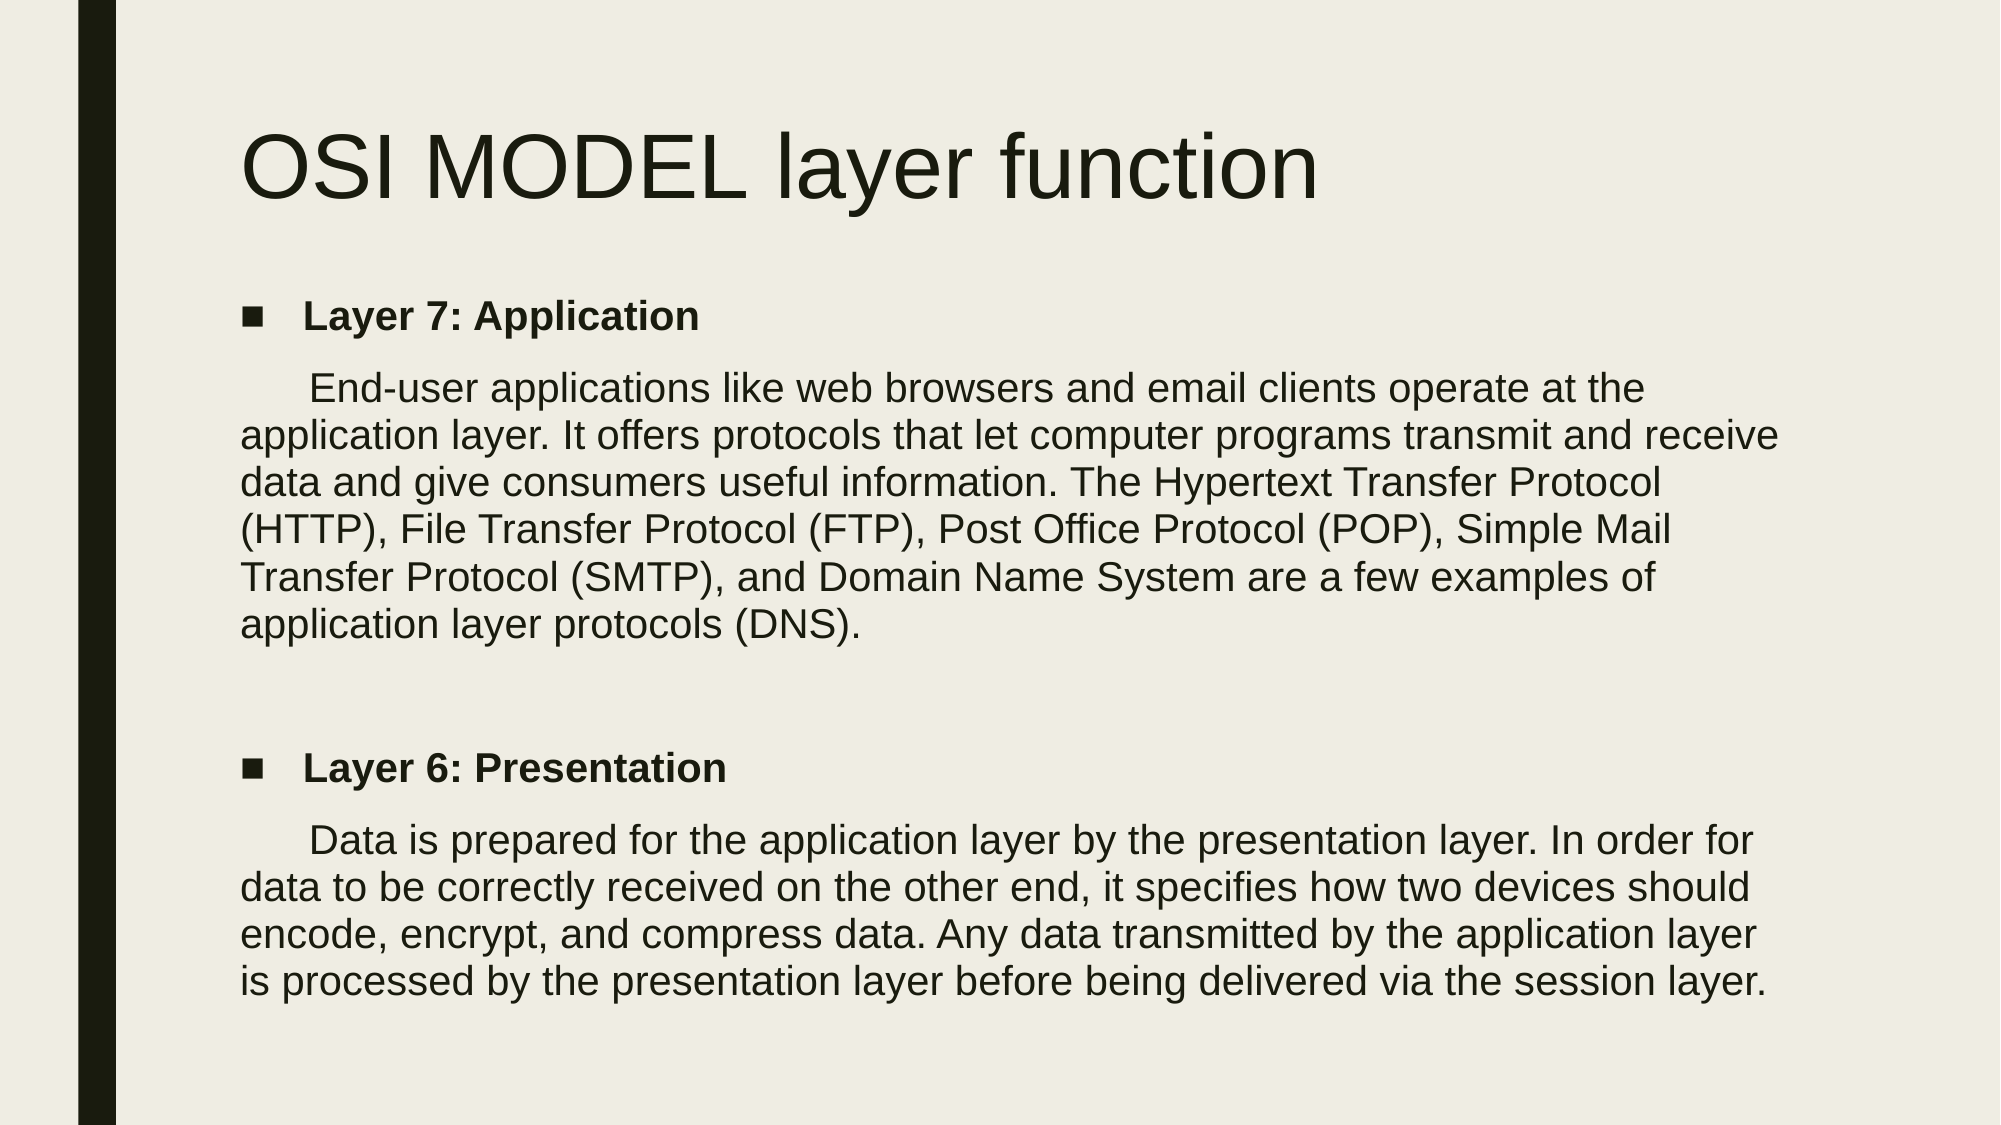

# OSI MODEL layer function
Layer 7: Application
      End-user applications like web browsers and email clients operate at the application layer. It offers protocols that let computer programs transmit and receive data and give consumers useful information. The Hypertext Transfer Protocol (HTTP), File Transfer Protocol (FTP), Post Office Protocol (POP), Simple Mail Transfer Protocol (SMTP), and Domain Name System are a few examples of application layer protocols (DNS).

Layer 6: Presentation
      Data is prepared for the application layer by the presentation layer. In order for data to be correctly received on the other end, it specifies how two devices should encode, encrypt, and compress data. Any data transmitted by the application layer is processed by the presentation layer before being delivered via the session layer.